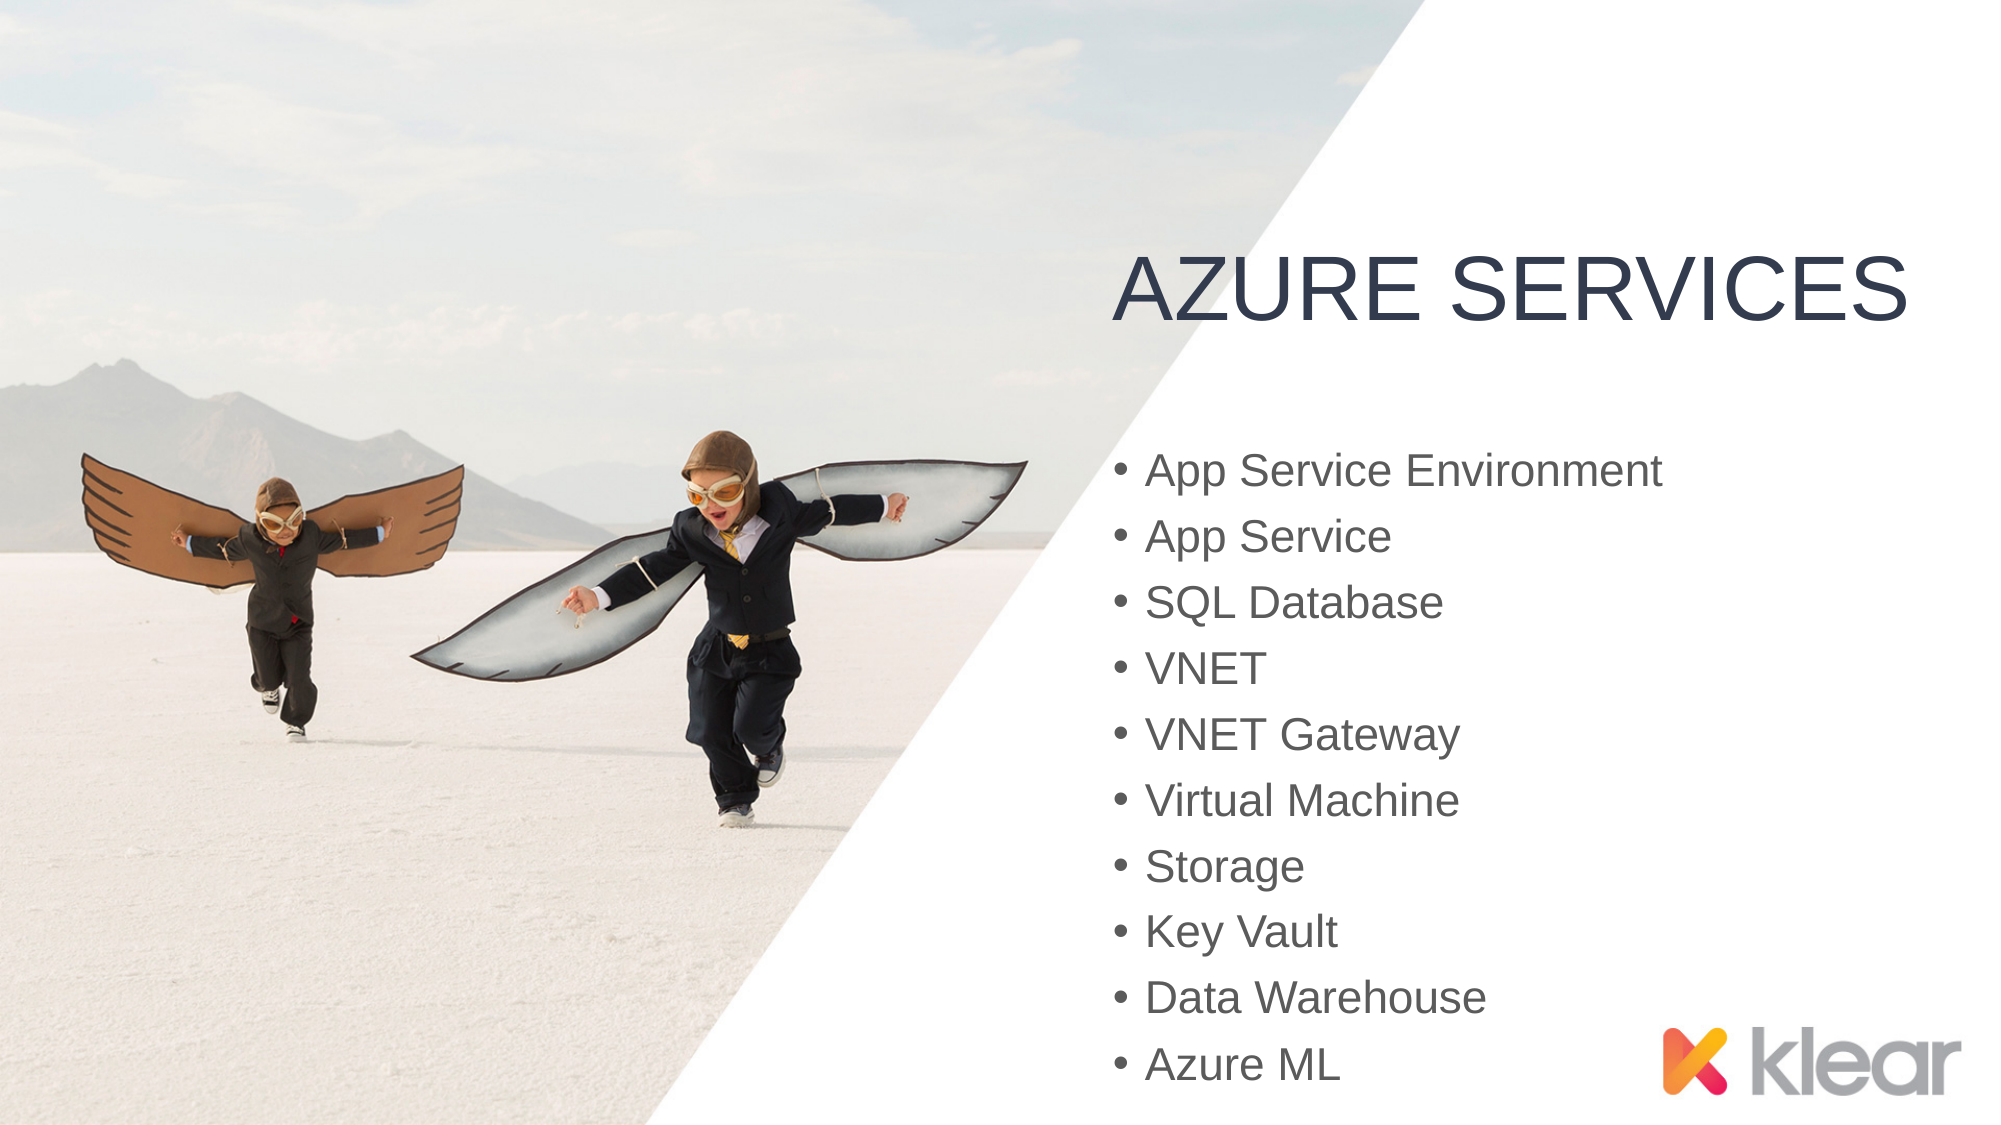

# AZURE SERVICES
App Service Environment
App Service
SQL Database
VNET
VNET Gateway
Virtual Machine
Storage
Key Vault
Data Warehouse
Azure ML